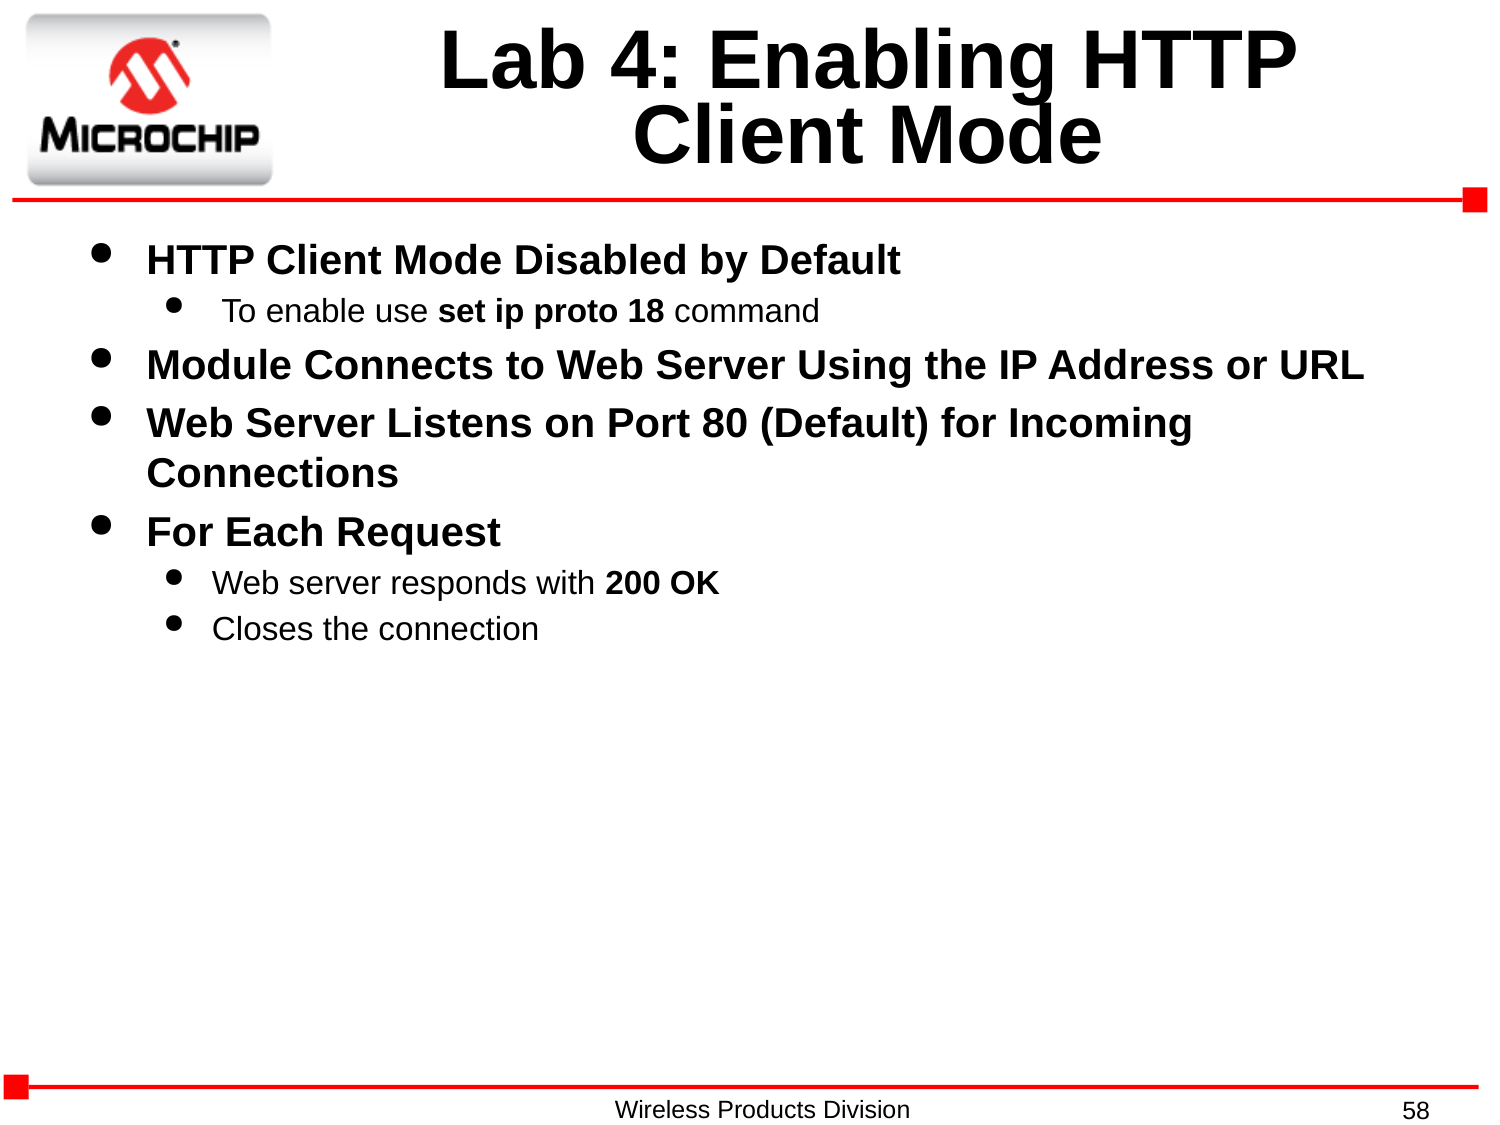

# Lab 4: Enabling HTTP Client Mode
HTTP Client Mode Disabled by Default
 To enable use set ip proto 18 command
Module Connects to Web Server Using the IP Address or URL
Web Server Listens on Port 80 (Default) for Incoming Connections
For Each Request
Web server responds with 200 OK
Closes the connection